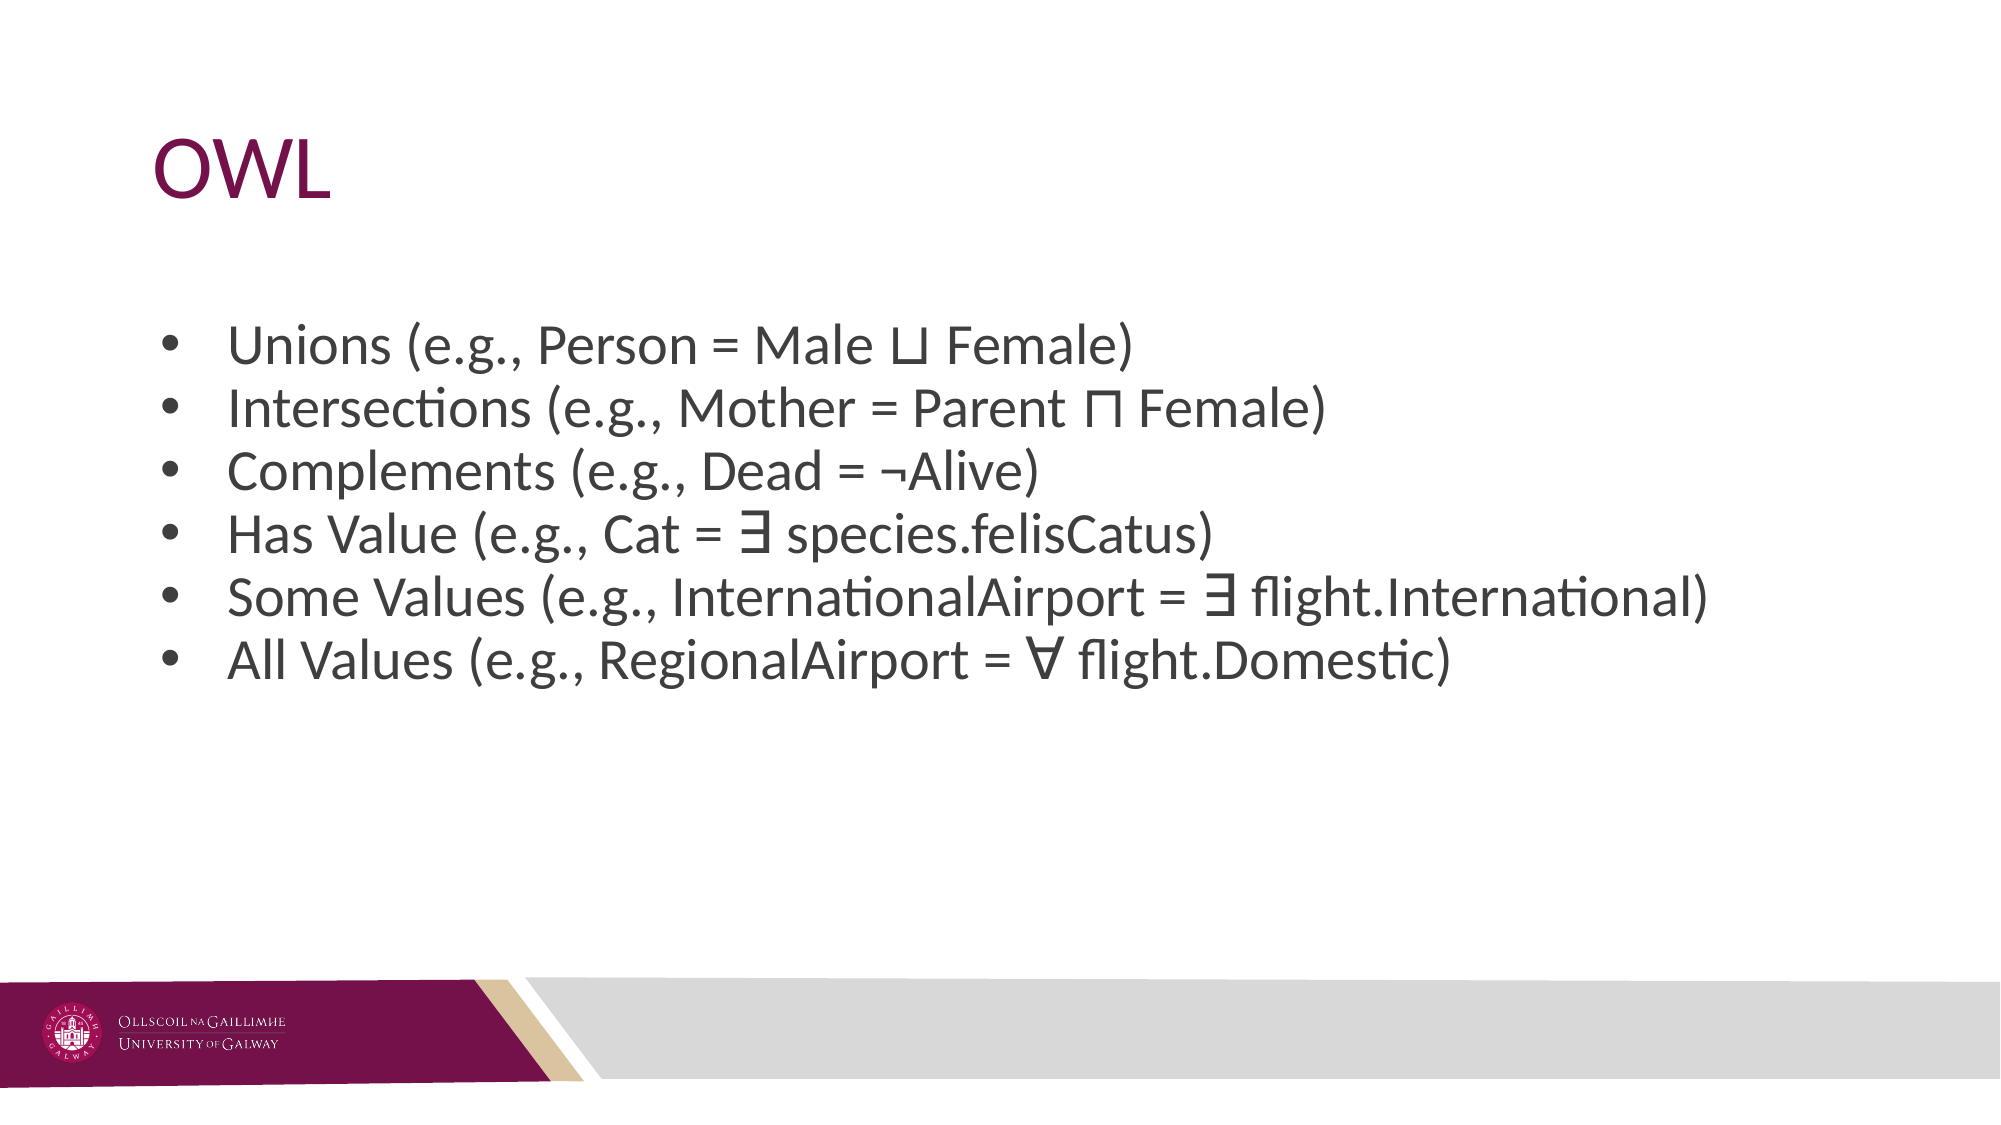

# OWL
Unions (e.g., Person = Male ⊔ Female)
Intersections (e.g., Mother = Parent ⊓ Female)
Complements (e.g., Dead = ¬Alive)
Has Value (e.g., Cat = ∃ species.felisCatus)
Some Values (e.g., InternationalAirport = ∃ flight.International)
All Values (e.g., RegionalAirport = ∀ flight.Domestic)